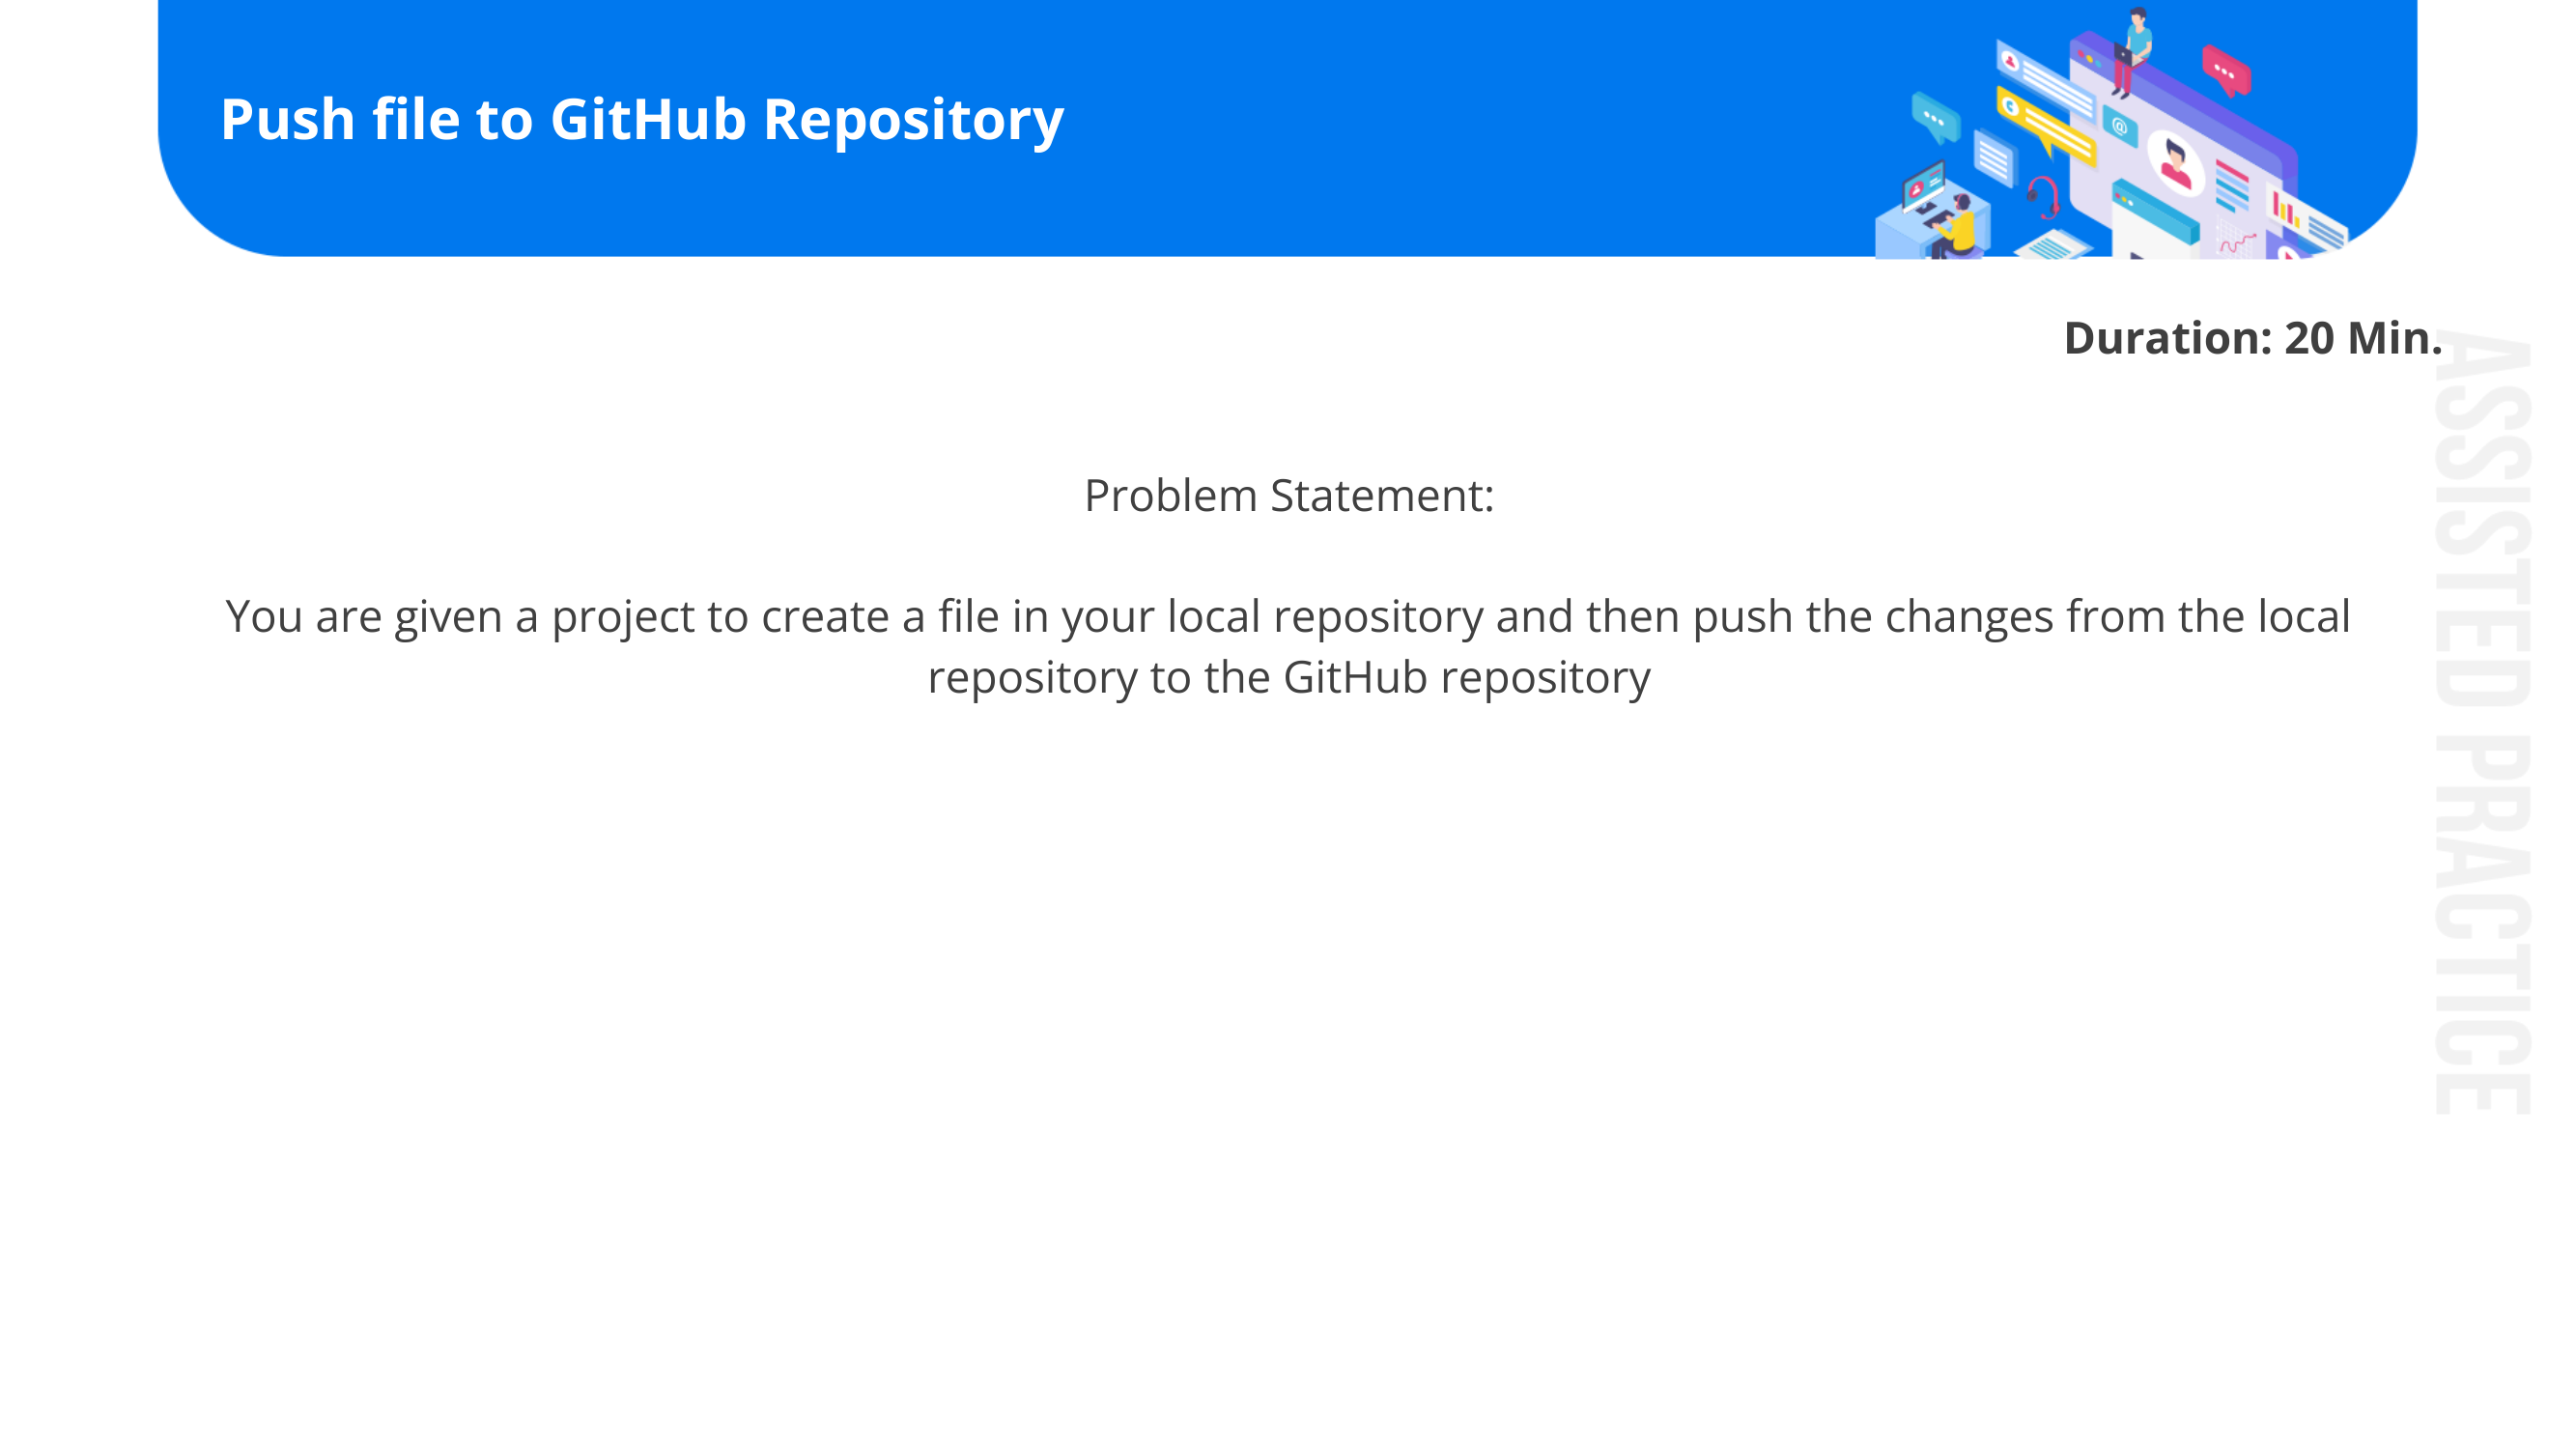

# Push file to GitHub Repository
Duration: 20 Min.
Problem Statement:

You are given a project to create a file in your local repository and then push the changes from the local repository to the GitHub repository